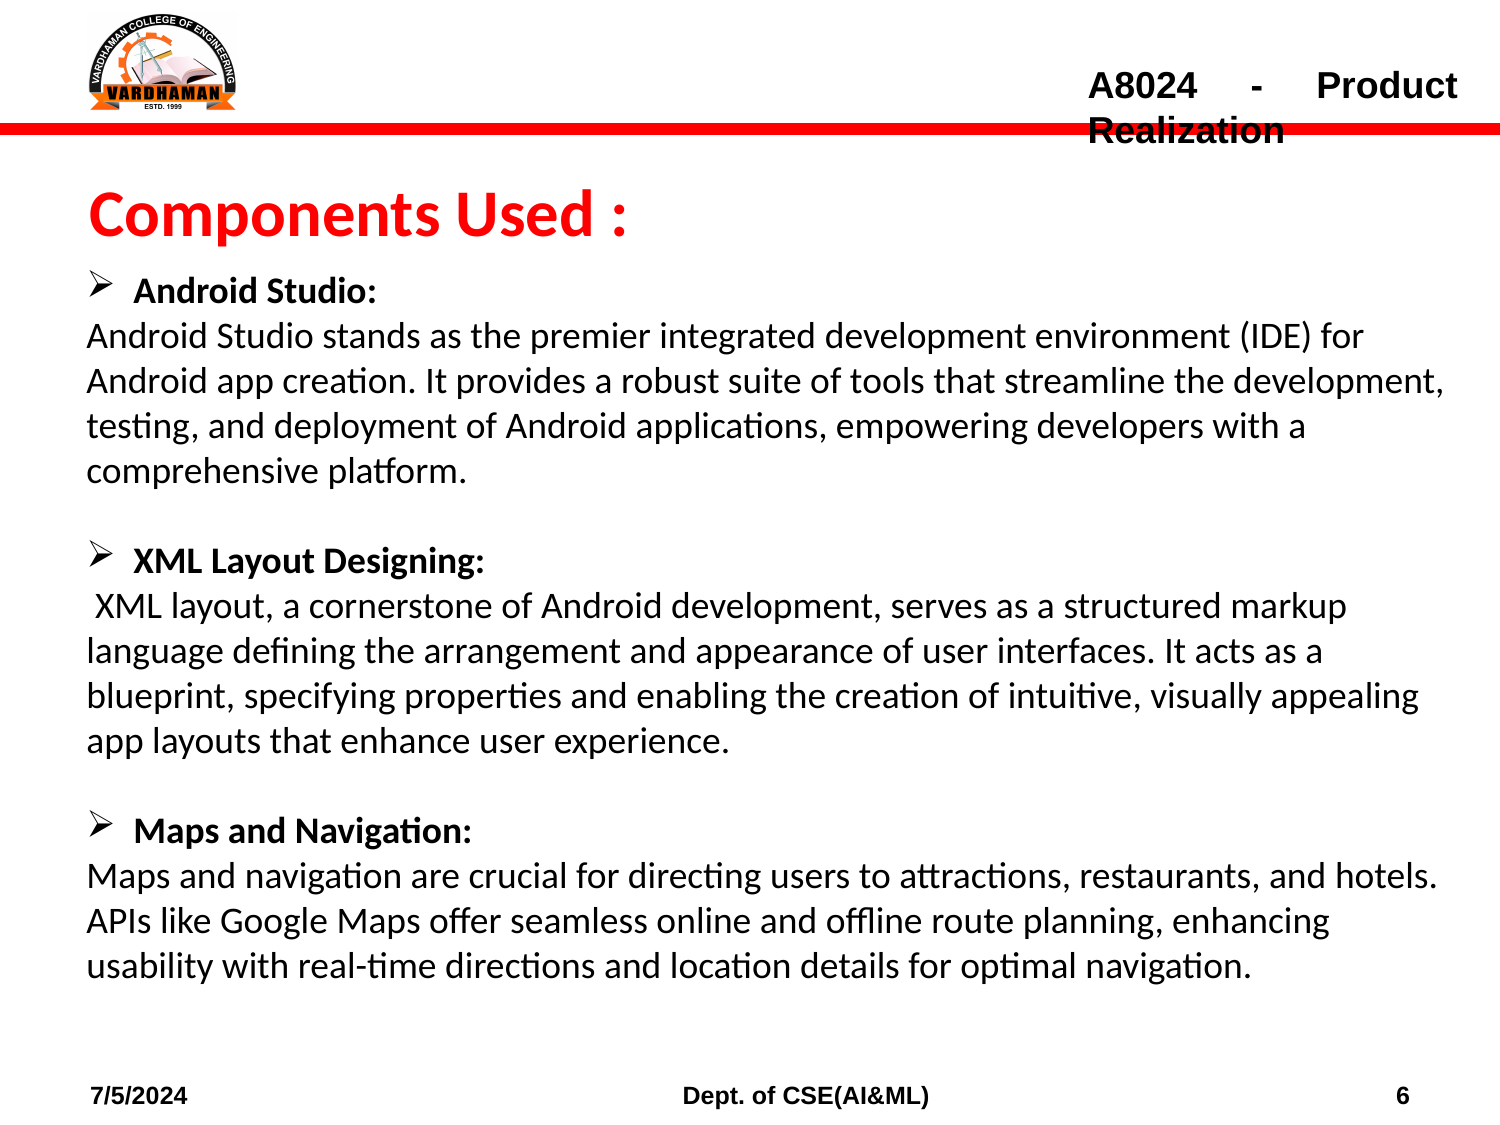

A8024 - Product Realization
Components Used :
Android Studio:
Android Studio stands as the premier integrated development environment (IDE) for Android app creation. It provides a robust suite of tools that streamline the development, testing, and deployment of Android applications, empowering developers with a comprehensive platform.

XML Layout Designing:
 XML layout, a cornerstone of Android development, serves as a structured markup language defining the arrangement and appearance of user interfaces. It acts as a blueprint, specifying properties and enabling the creation of intuitive, visually appealing app layouts that enhance user experience.

Maps and Navigation:
Maps and navigation are crucial for directing users to attractions, restaurants, and hotels. APIs like Google Maps offer seamless online and offline route planning, enhancing usability with real-time directions and location details for optimal navigation.
Dept. of CSE(AI&ML)
7/5/2024
6